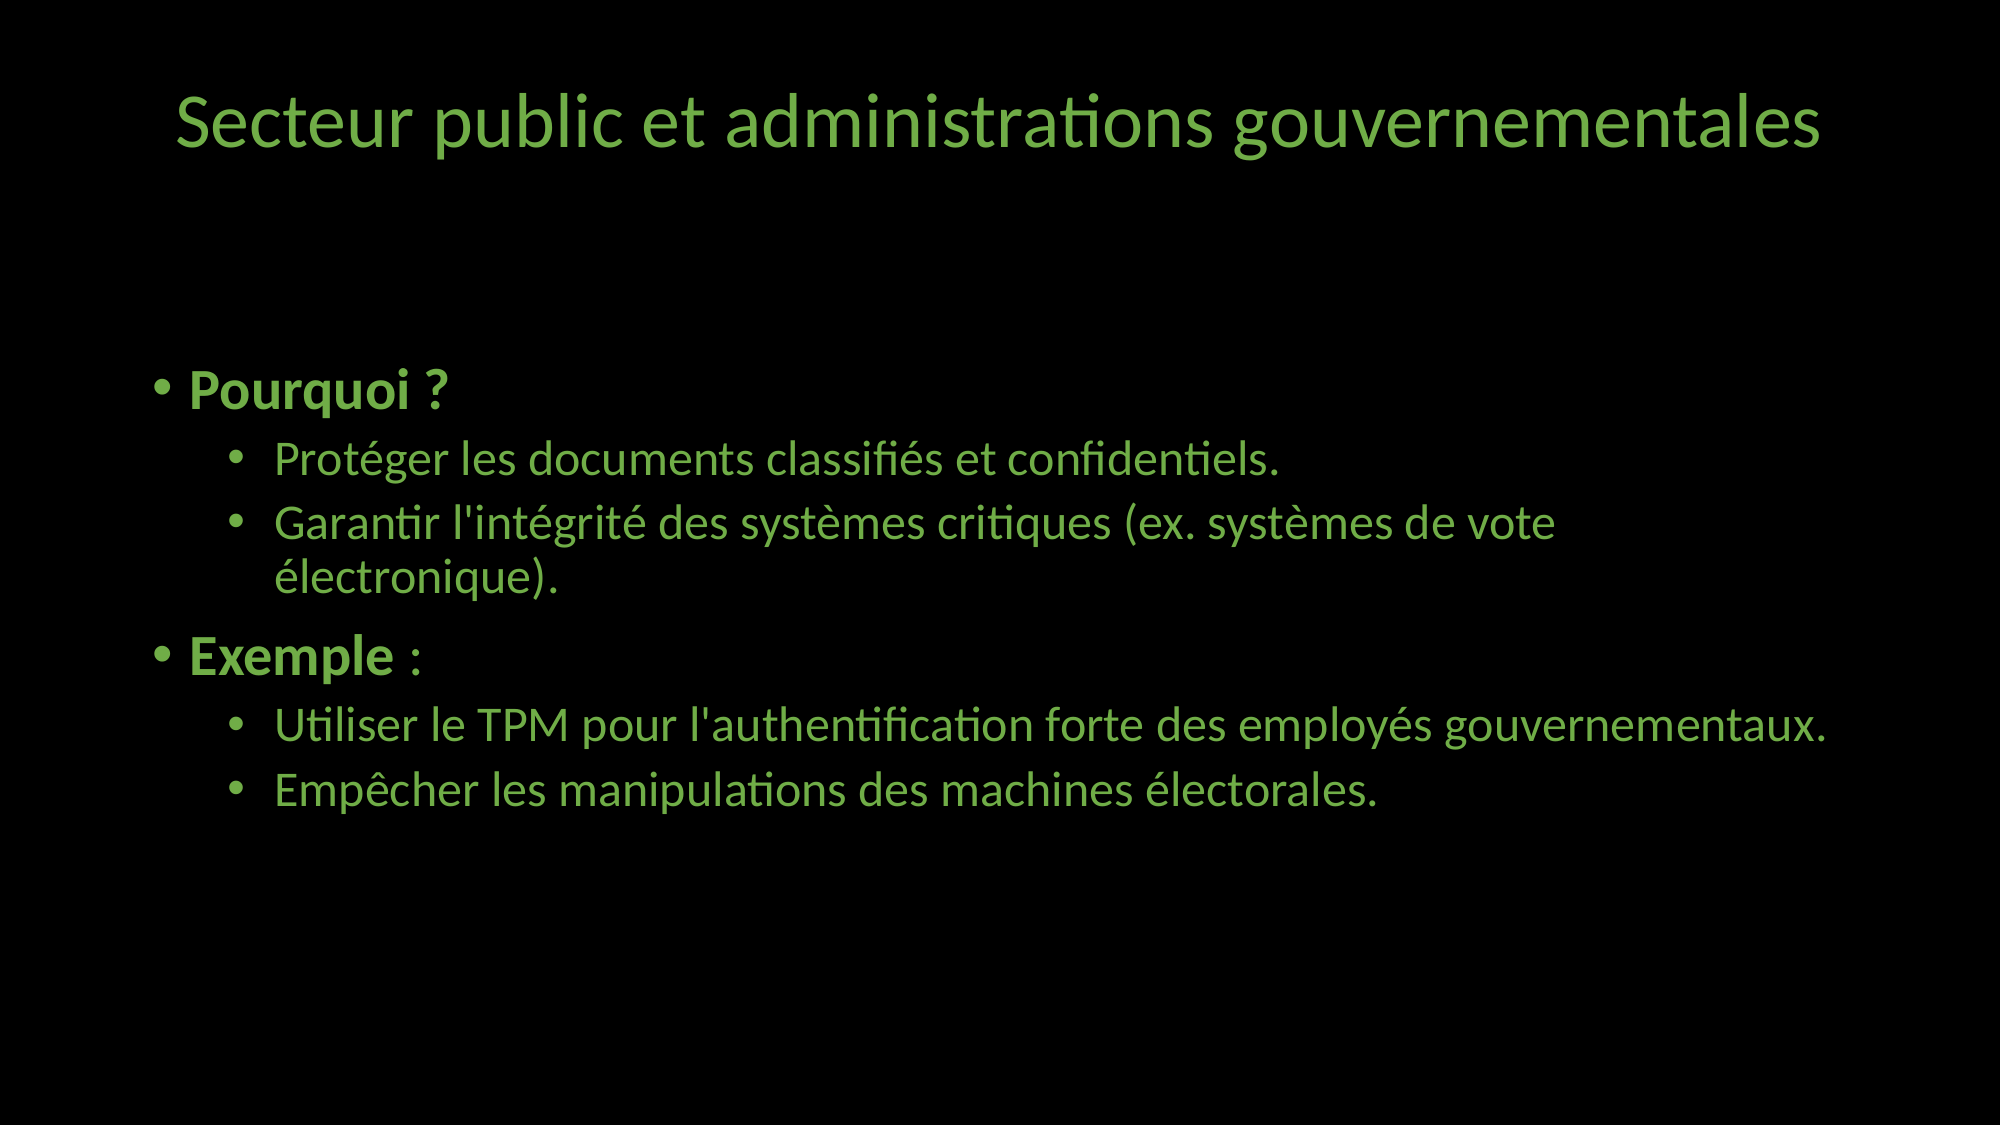

# Secteur public et administrations gouvernementales
Pourquoi ?
Protéger les documents classifiés et confidentiels.
Garantir l'intégrité des systèmes critiques (ex. systèmes de vote électronique).
Exemple :
Utiliser le TPM pour l'authentification forte des employés gouvernementaux.
Empêcher les manipulations des machines électorales.